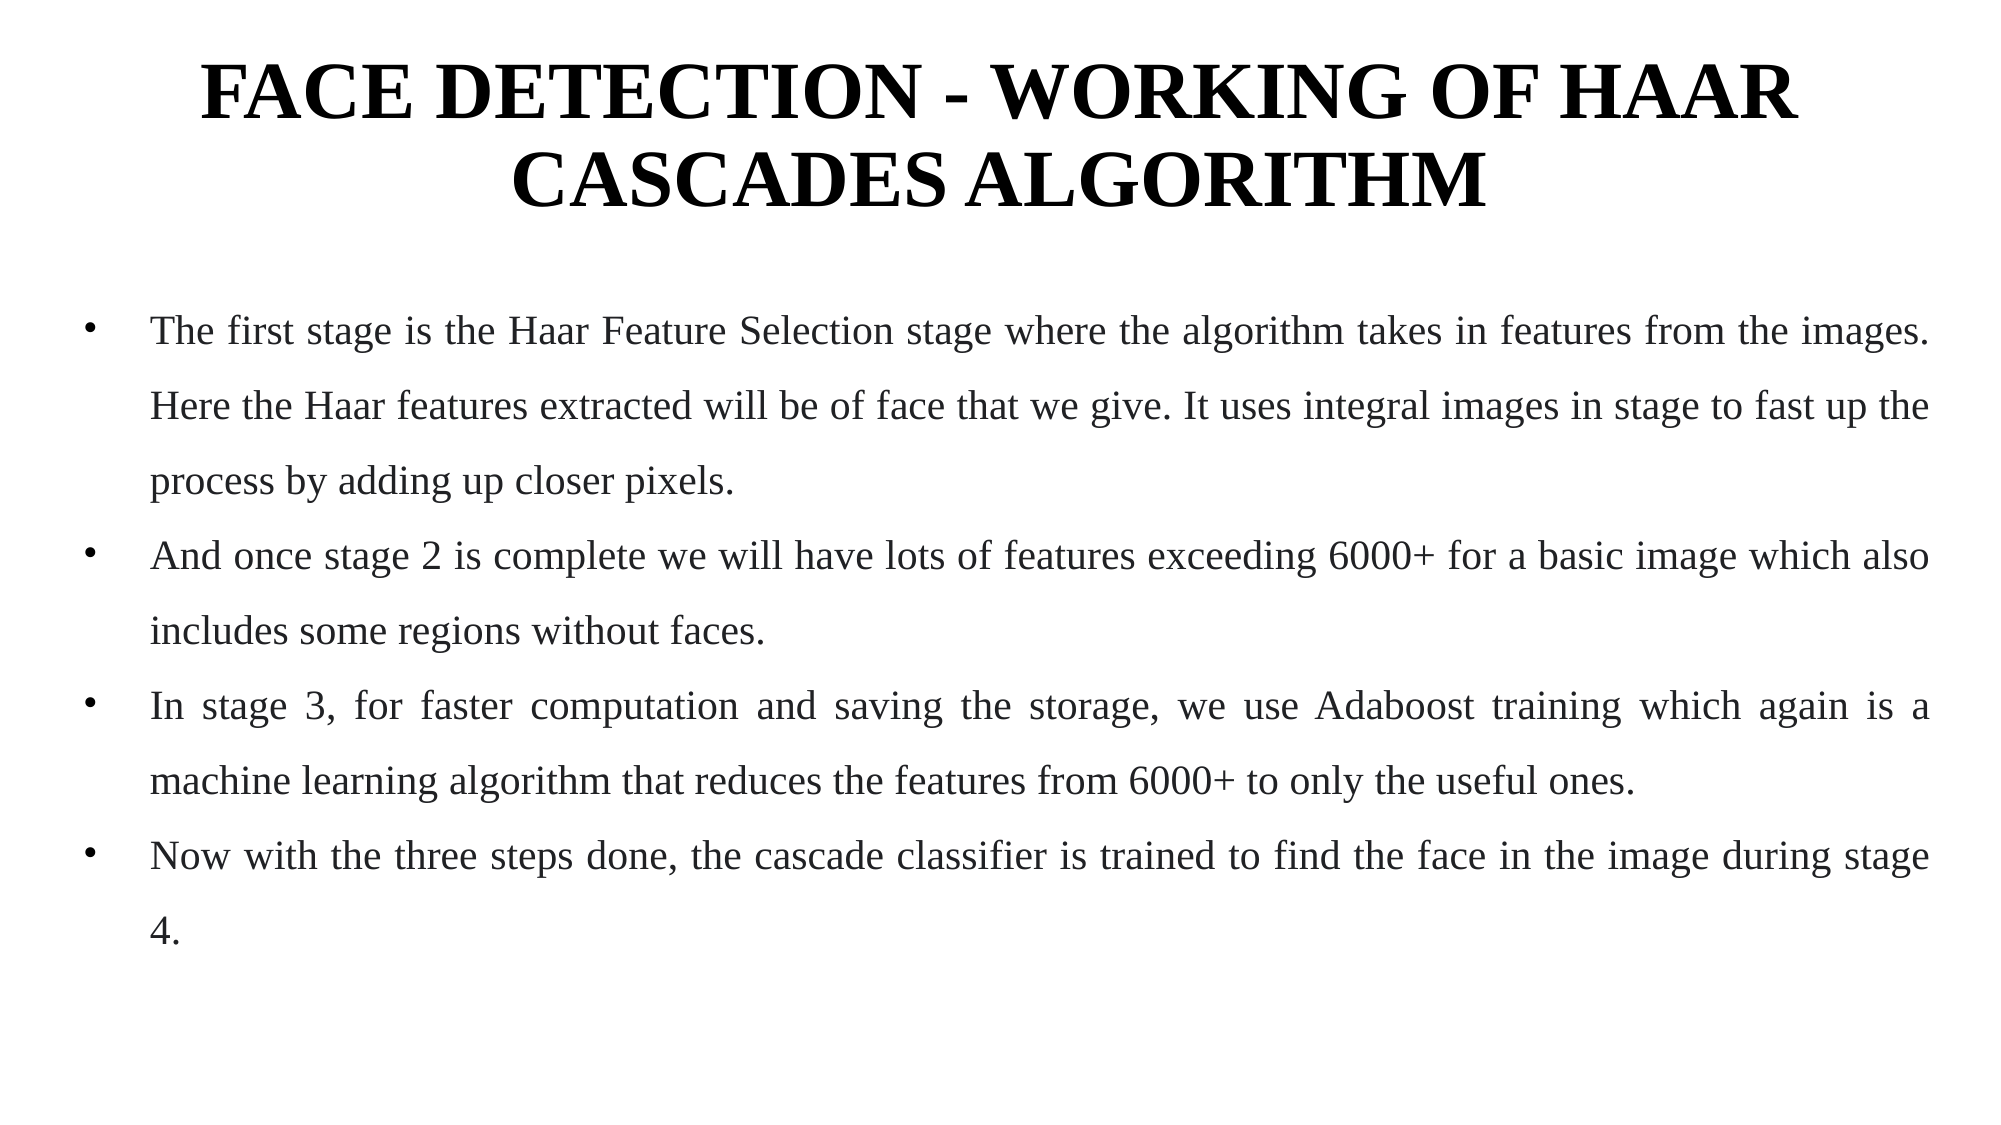

# FACE DETECTION - WORKING OF HAAR CASCADES ALGORITHM
The first stage is the Haar Feature Selection stage where the algorithm takes in features from the images. Here the Haar features extracted will be of face that we give. It uses integral images in stage to fast up the process by adding up closer pixels.
And once stage 2 is complete we will have lots of features exceeding 6000+ for a basic image which also includes some regions without faces.
In stage 3, for faster computation and saving the storage, we use Adaboost training which again is a machine learning algorithm that reduces the features from 6000+ to only the useful ones.
Now with the three steps done, the cascade classifier is trained to find the face in the image during stage 4.